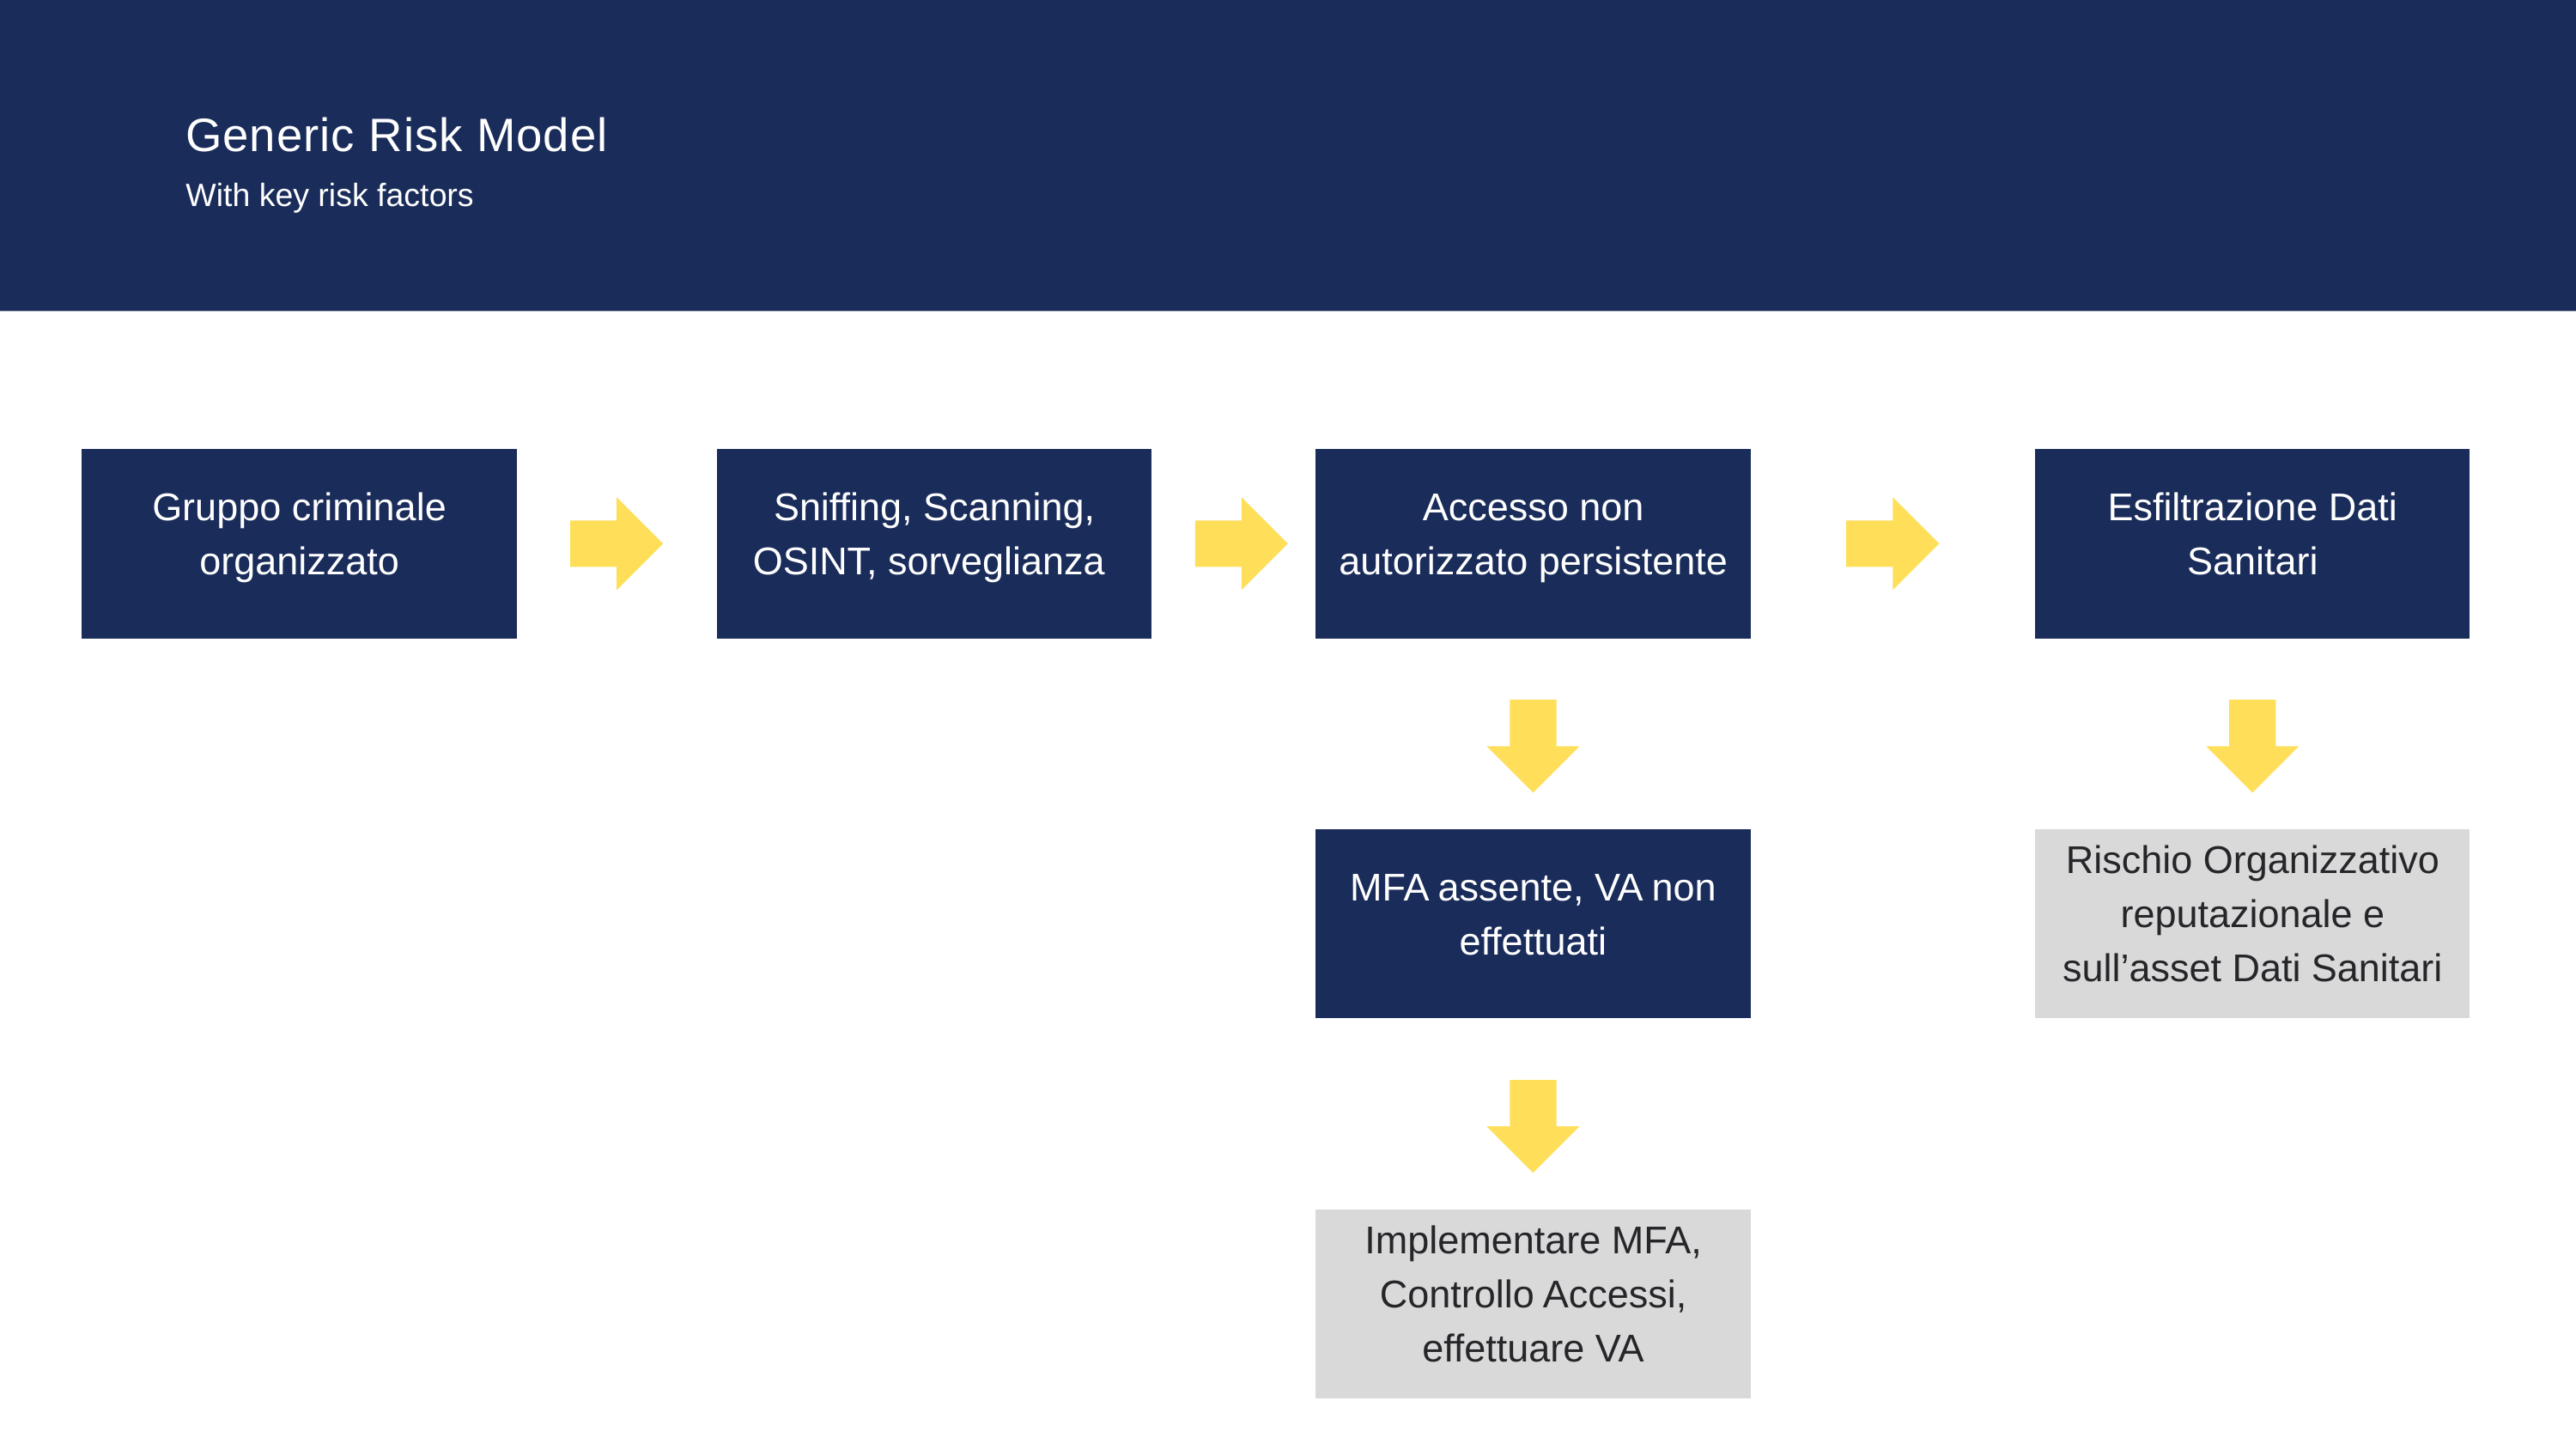

Generic Risk Model
With key risk factors

Gruppo criminale organizzato

Sniffing, Scanning, OSINT, sorveglianza

Accesso non autorizzato persistente

Esfiltrazione Dati Sanitari

MFA assente, VA non effettuati

Rischio Organizzativo reputazionale e sull’asset Dati Sanitari

Implementare MFA, Controllo Accessi, effettuare VA